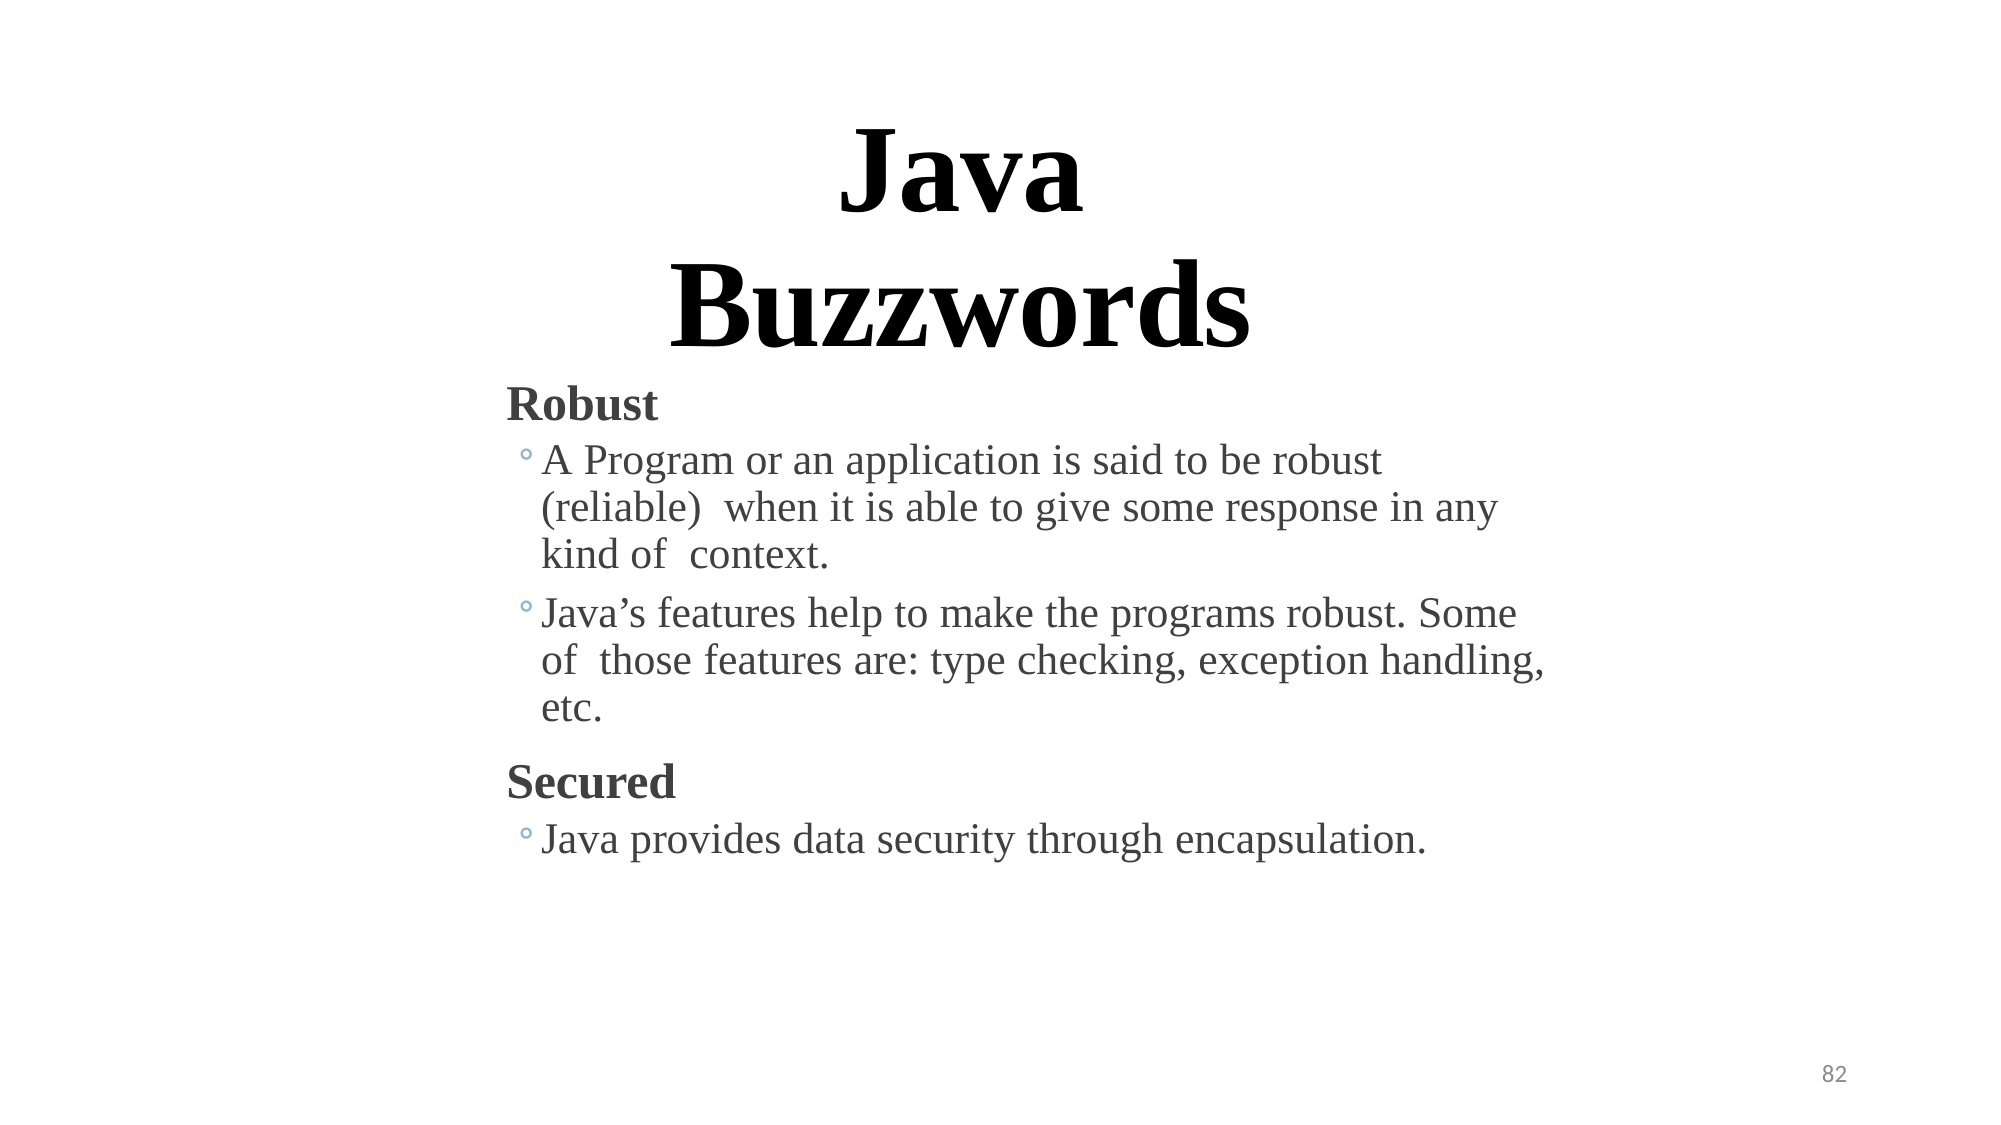

# Java Buzzwords
Robust
A Program or an application is said to be robust (reliable)  when it is able to give some response in any kind of  context.
Java’s features help to make the programs robust. Some of  those features are: type checking, exception handling, etc.
Secured
Java provides data security through encapsulation.

82